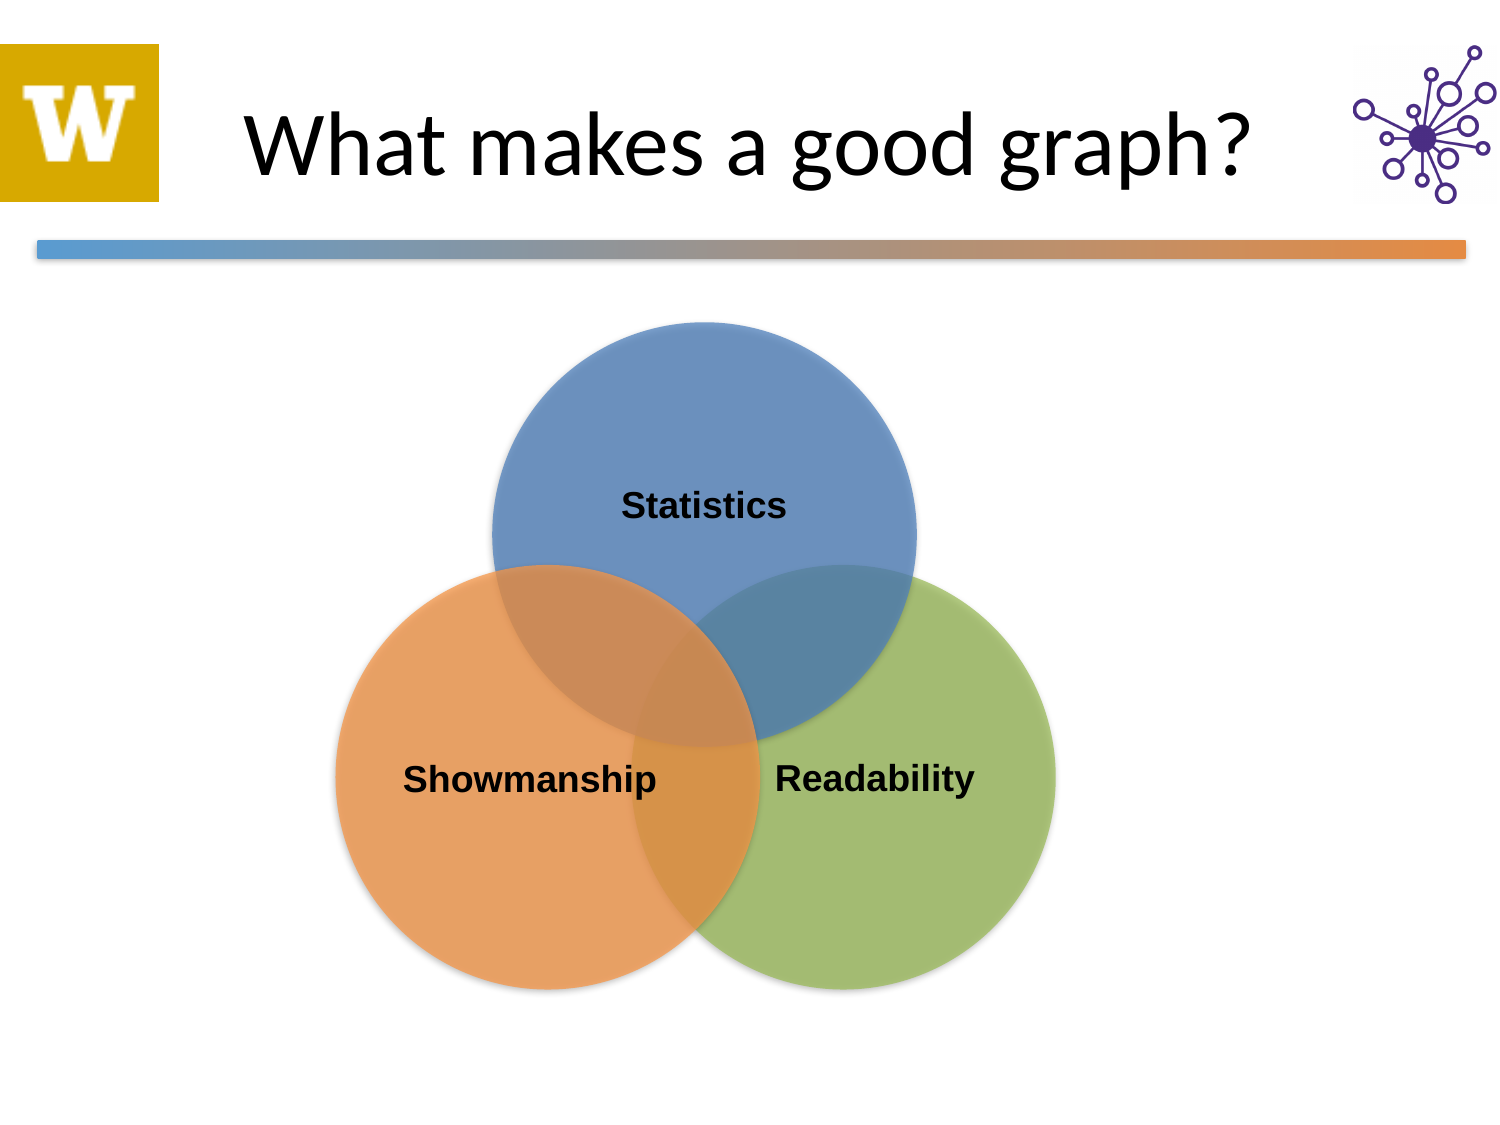

# What makes a good graph?

Statistics

Showmanship

Readability